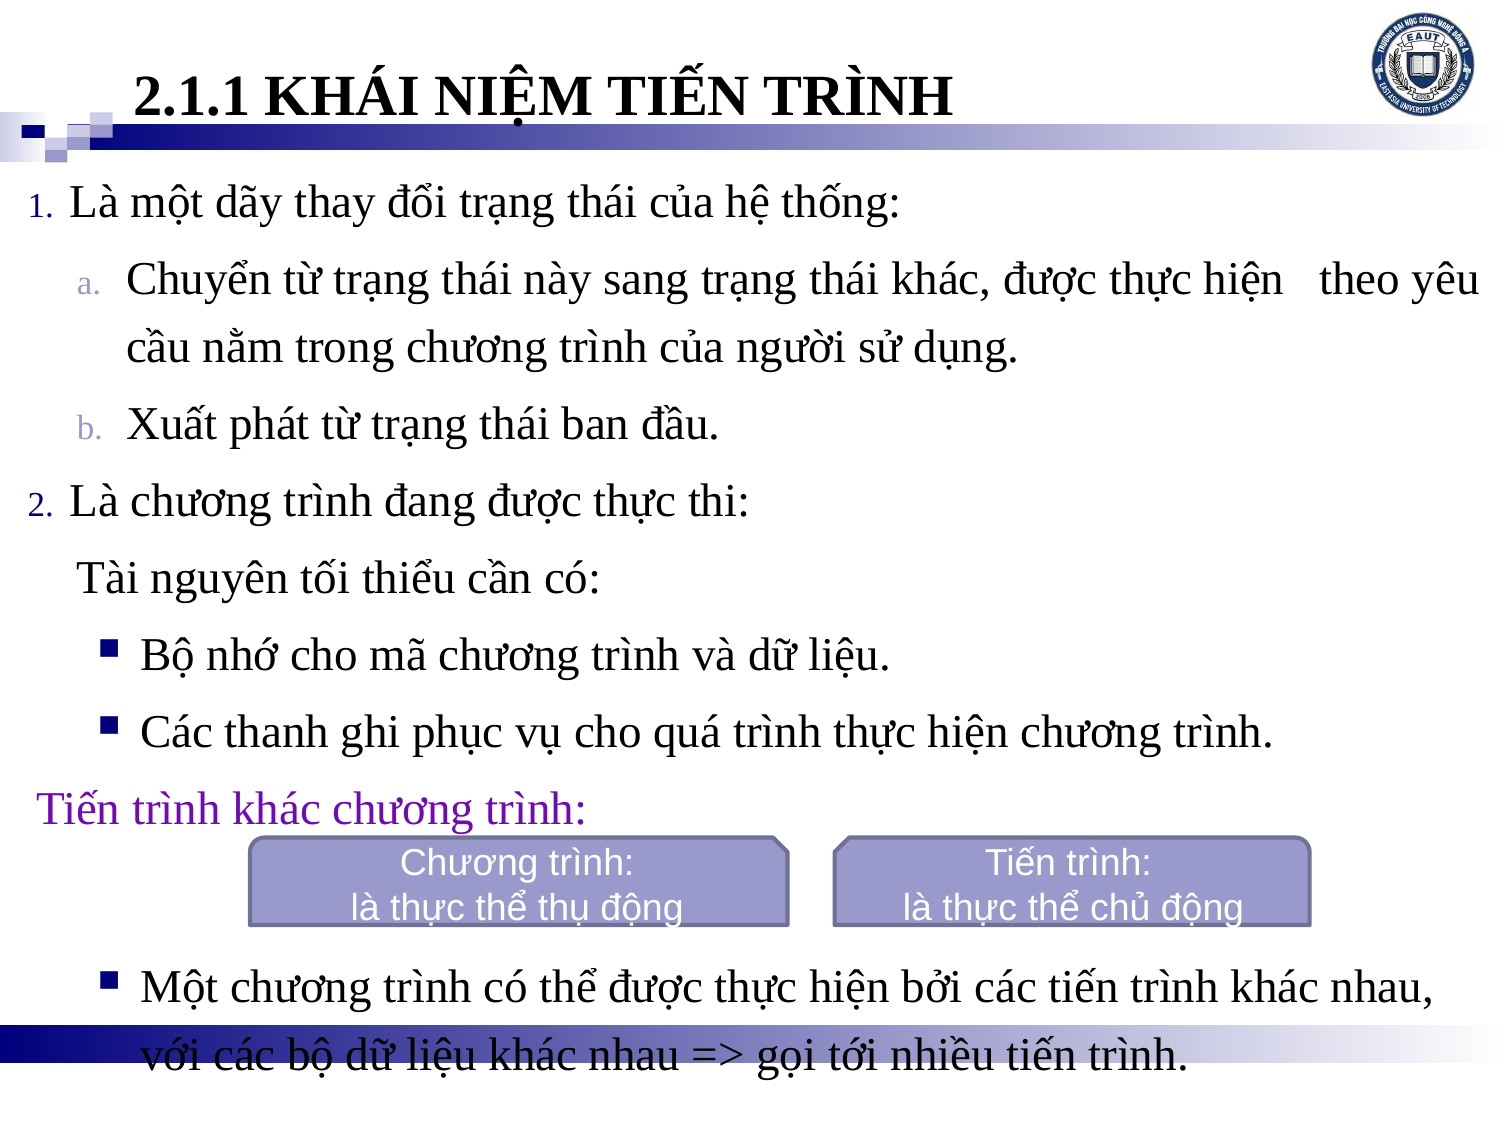

2.1.1 KHÁI NIỆM TIẾN TRÌNH
Là một dãy thay đổi trạng thái của hệ thống:
Chuyển từ trạng thái này sang trạng thái khác, được thực hiện   theo yêu cầu nằm trong chương trình của người sử dụng.
Xuất phát từ trạng thái ban đầu.
Là chương trình đang được thực thi:
Tài nguyên tối thiểu cần có:
Bộ nhớ cho mã chương trình và dữ liệu.
Các thanh ghi phục vụ cho quá trình thực hiện chương trình.
	Tiến trình khác chương trình:

Một chương trình có thể được thực hiện bởi các tiến trình khác nhau, với các bộ dữ liệu khác nhau => gọi tới nhiều tiến trình.

Chương trình:
là thực thể thụ động
Tiến trình:
là thực thể chủ động